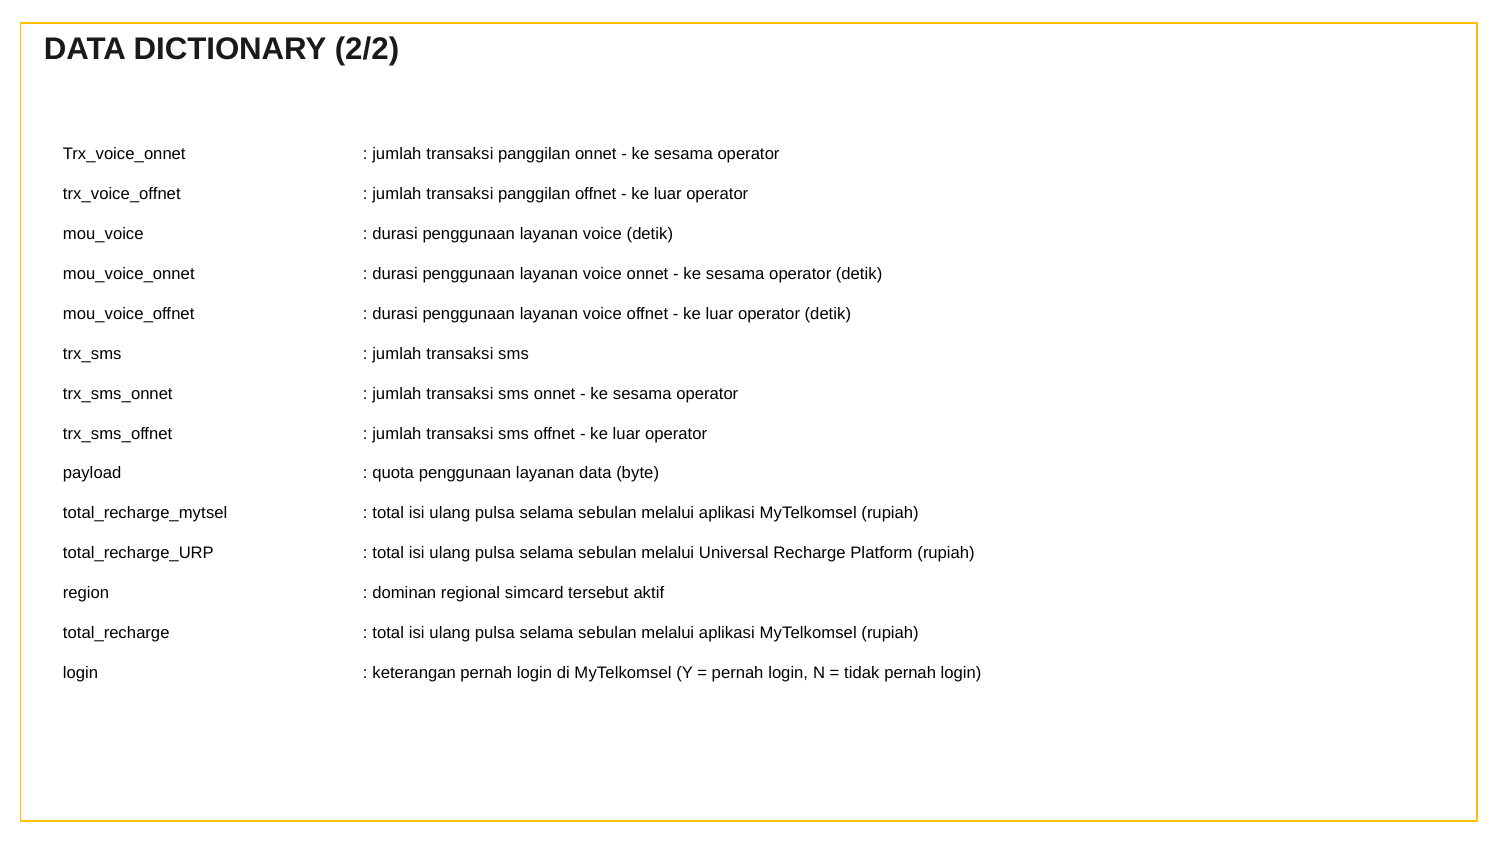

DATA DICTIONARY (2/2)

Trx_voice_onnet 		: jumlah transaksi panggilan onnet - ke sesama operator

trx_voice_offnet 		: jumlah transaksi panggilan offnet - ke luar operator

mou_voice 		: durasi penggunaan layanan voice (detik)

mou_voice_onnet 		: durasi penggunaan layanan voice onnet - ke sesama operator (detik)

mou_voice_offnet 		: durasi penggunaan layanan voice offnet - ke luar operator (detik)

trx_sms 		: jumlah transaksi sms

trx_sms_onnet 		: jumlah transaksi sms onnet - ke sesama operator

trx_sms_offnet 		: jumlah transaksi sms offnet - ke luar operator

payload 		: quota penggunaan layanan data (byte)

total_recharge_mytsel 	: total isi ulang pulsa selama sebulan melalui aplikasi MyTelkomsel (rupiah)

total_recharge_URP  	: total isi ulang pulsa selama sebulan melalui Universal Recharge Platform (rupiah)

region		: dominan regional simcard tersebut aktif

total_recharge		: total isi ulang pulsa selama sebulan melalui aplikasi MyTelkomsel (rupiah)

login		: keterangan pernah login di MyTelkomsel (Y = pernah login, N = tidak pernah login)